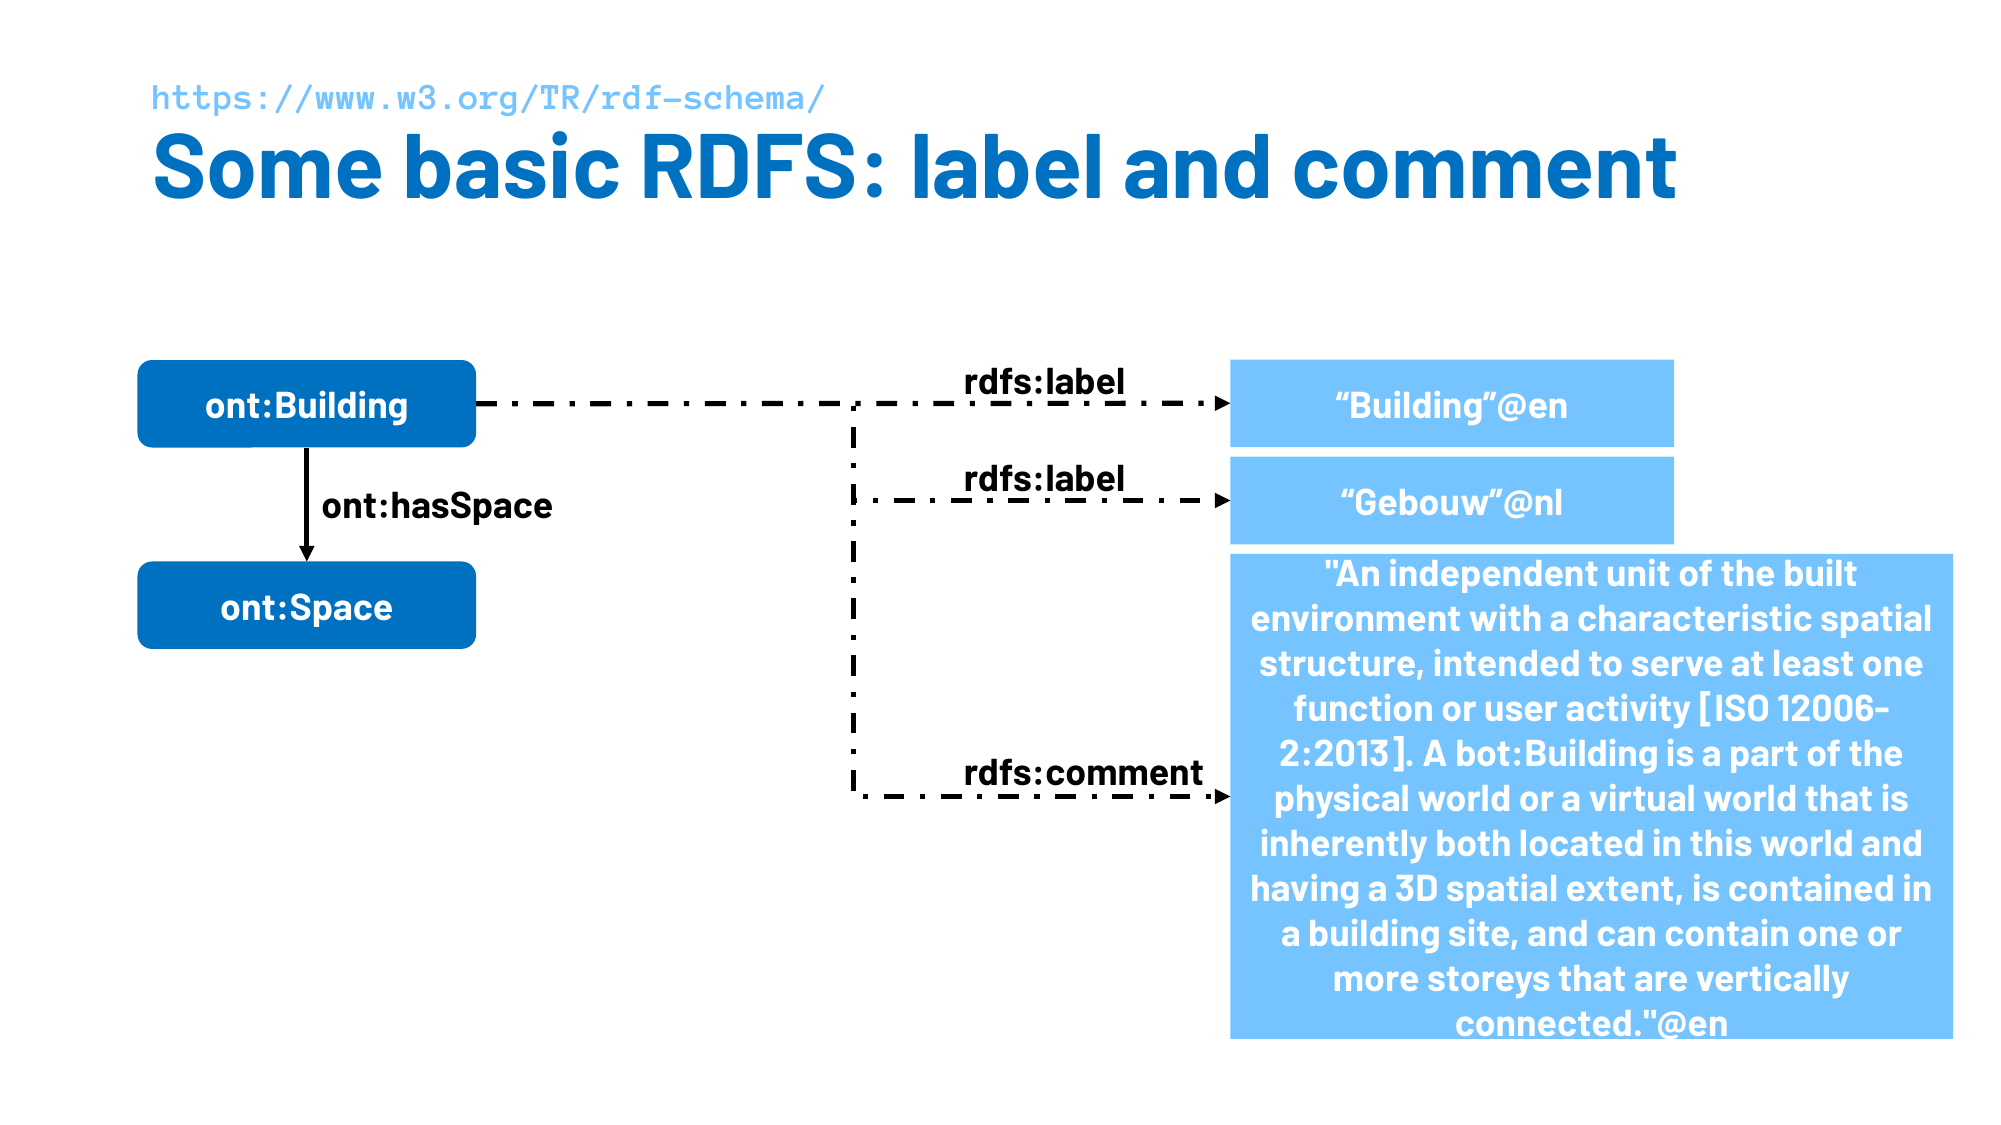

# Some basic RDFS: label and comment
https://www.w3.org/TR/rdf-schema/
rdfs:label
“Building”@en
ont:Building
rdfs:label
“Gebouw”@nl
ont:hasSpace
"An independent unit of the built environment with a characteristic spatial structure, intended to serve at least one function or user activity [ISO 12006-2:2013]. A bot:Building is a part of the physical world or a virtual world that is inherently both located in this world and having a 3D spatial extent, is contained in a building site, and can contain one or more storeys that are vertically connected."@en
ont:Space
rdfs:comment